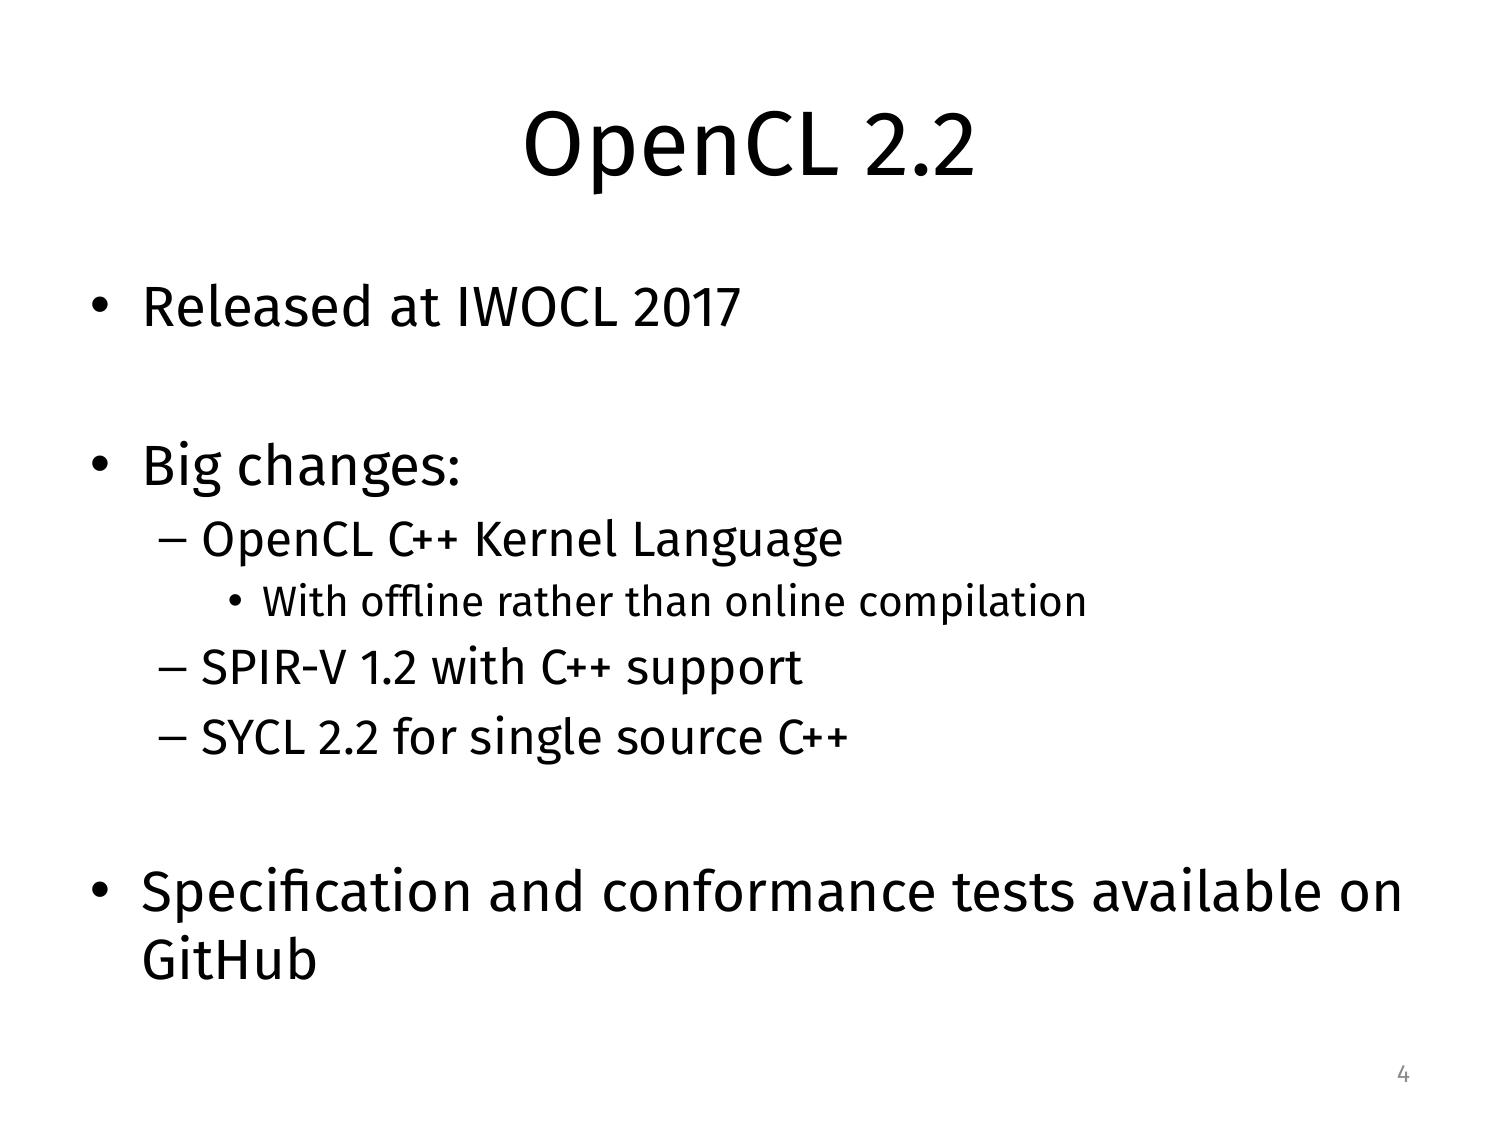

# OpenCL 2.2
Released at IWOCL 2017

Big changes:
OpenCL C++ Kernel Language
With offline rather than online compilation
SPIR-V 1.2 with C++ support
SYCL 2.2 for single source C++

Specification and conformance tests available on GitHub

4